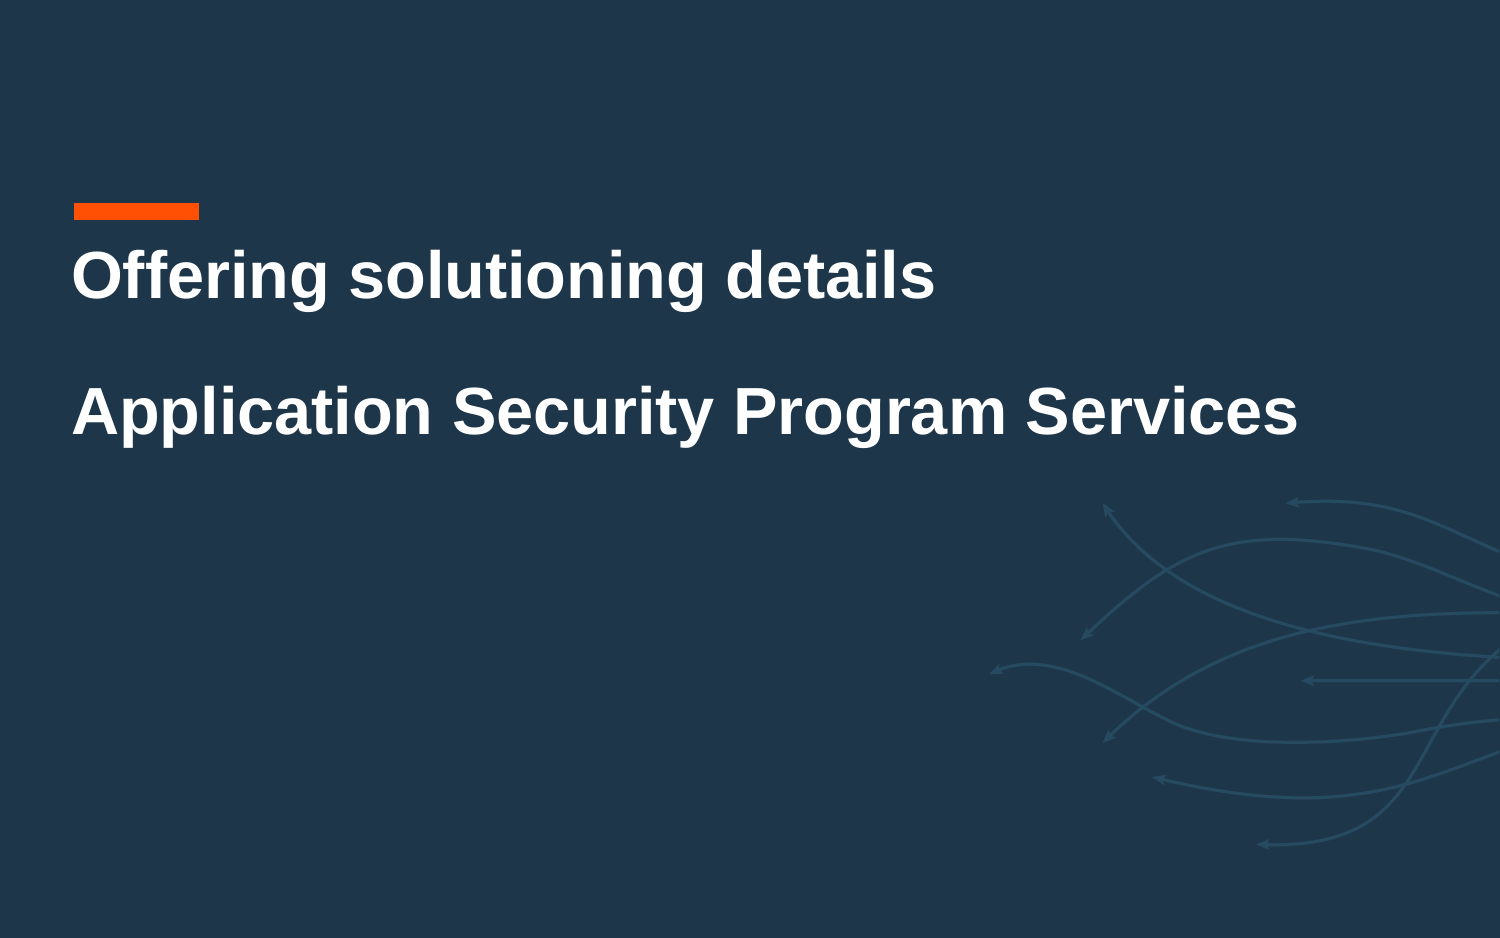

# Offering solutioning details Application Security Program Services